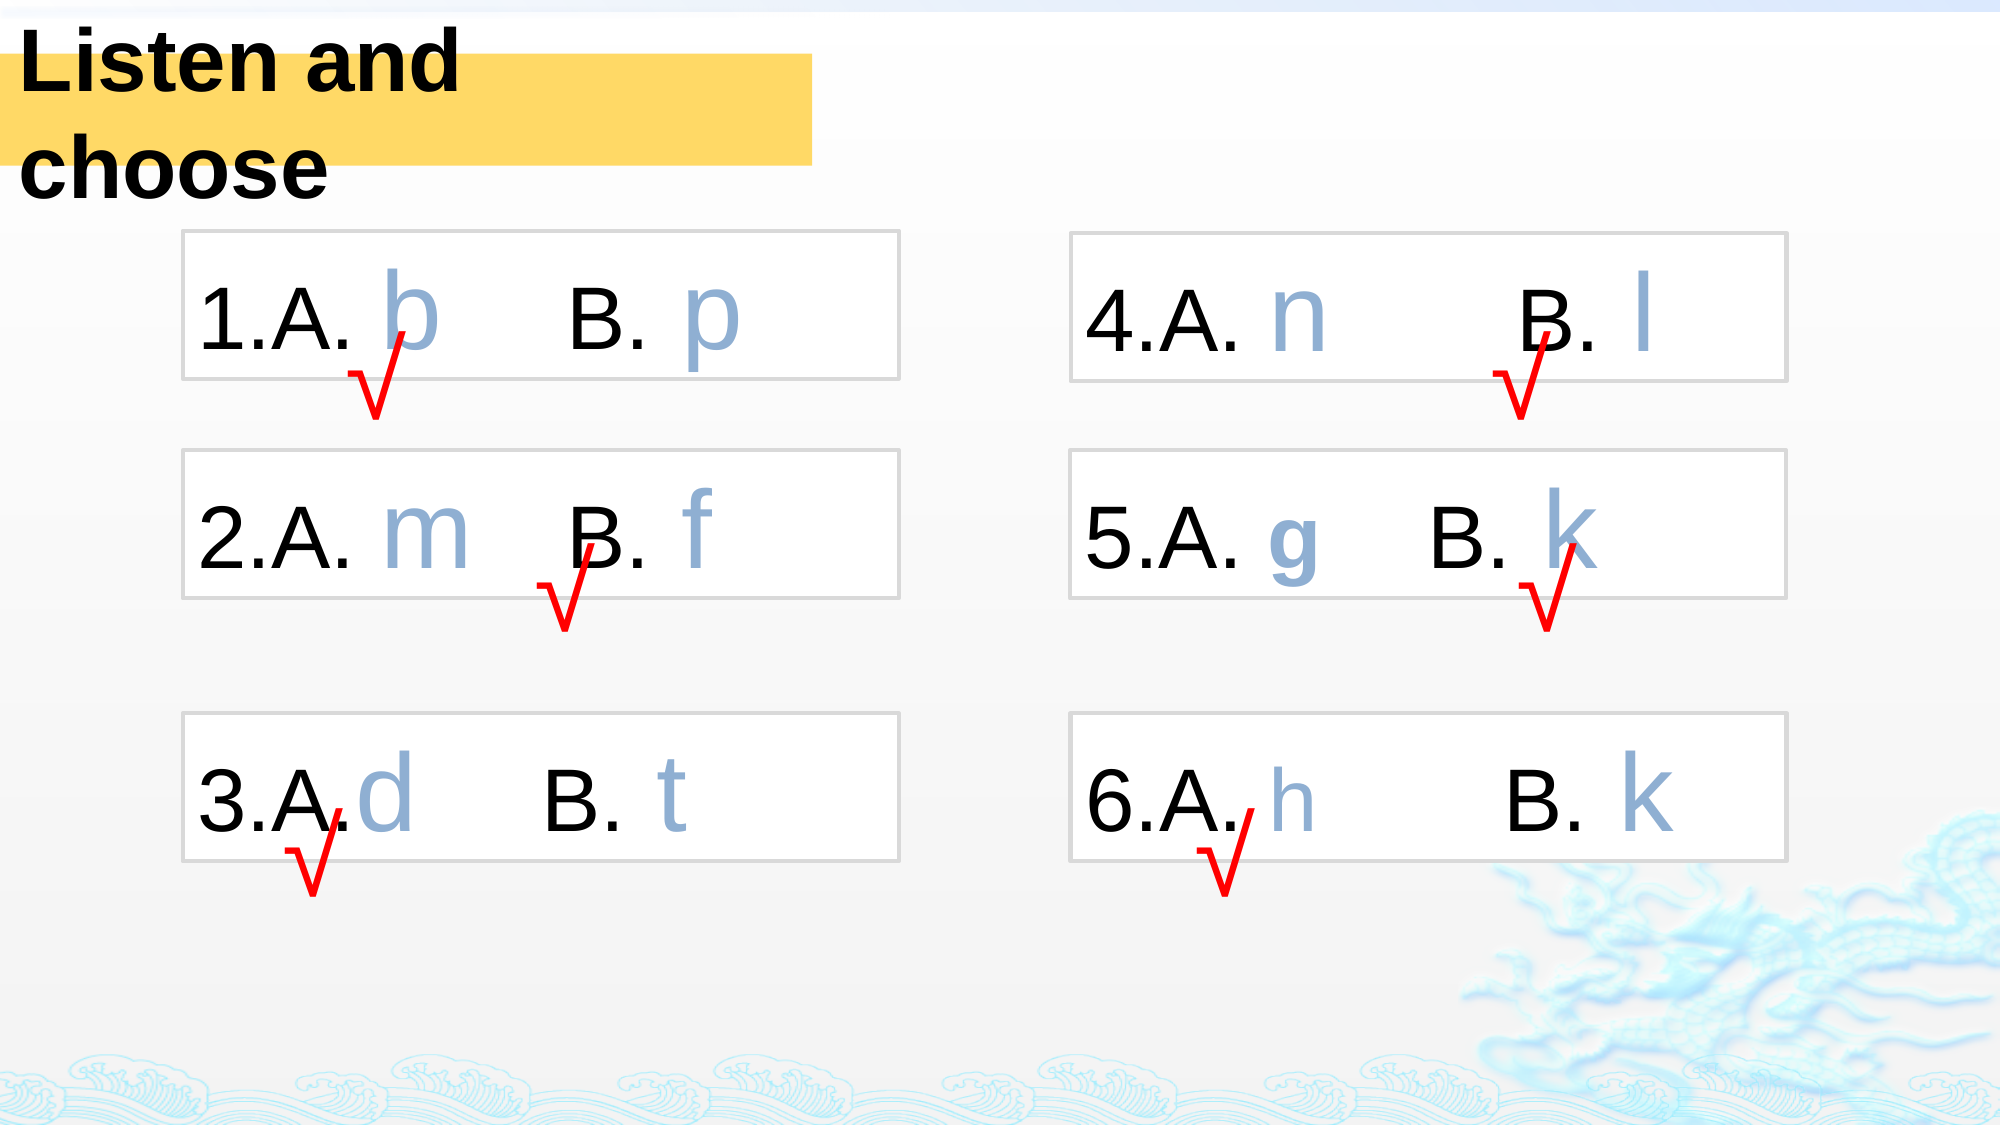

Listen and choose
1.A. b    B. p
4.A. n      B. l
√
√
2.A. m   B. f
5.A. ɡ    B. k
√
√
6.A. h      B. k
3.A.d    B. t
√
√